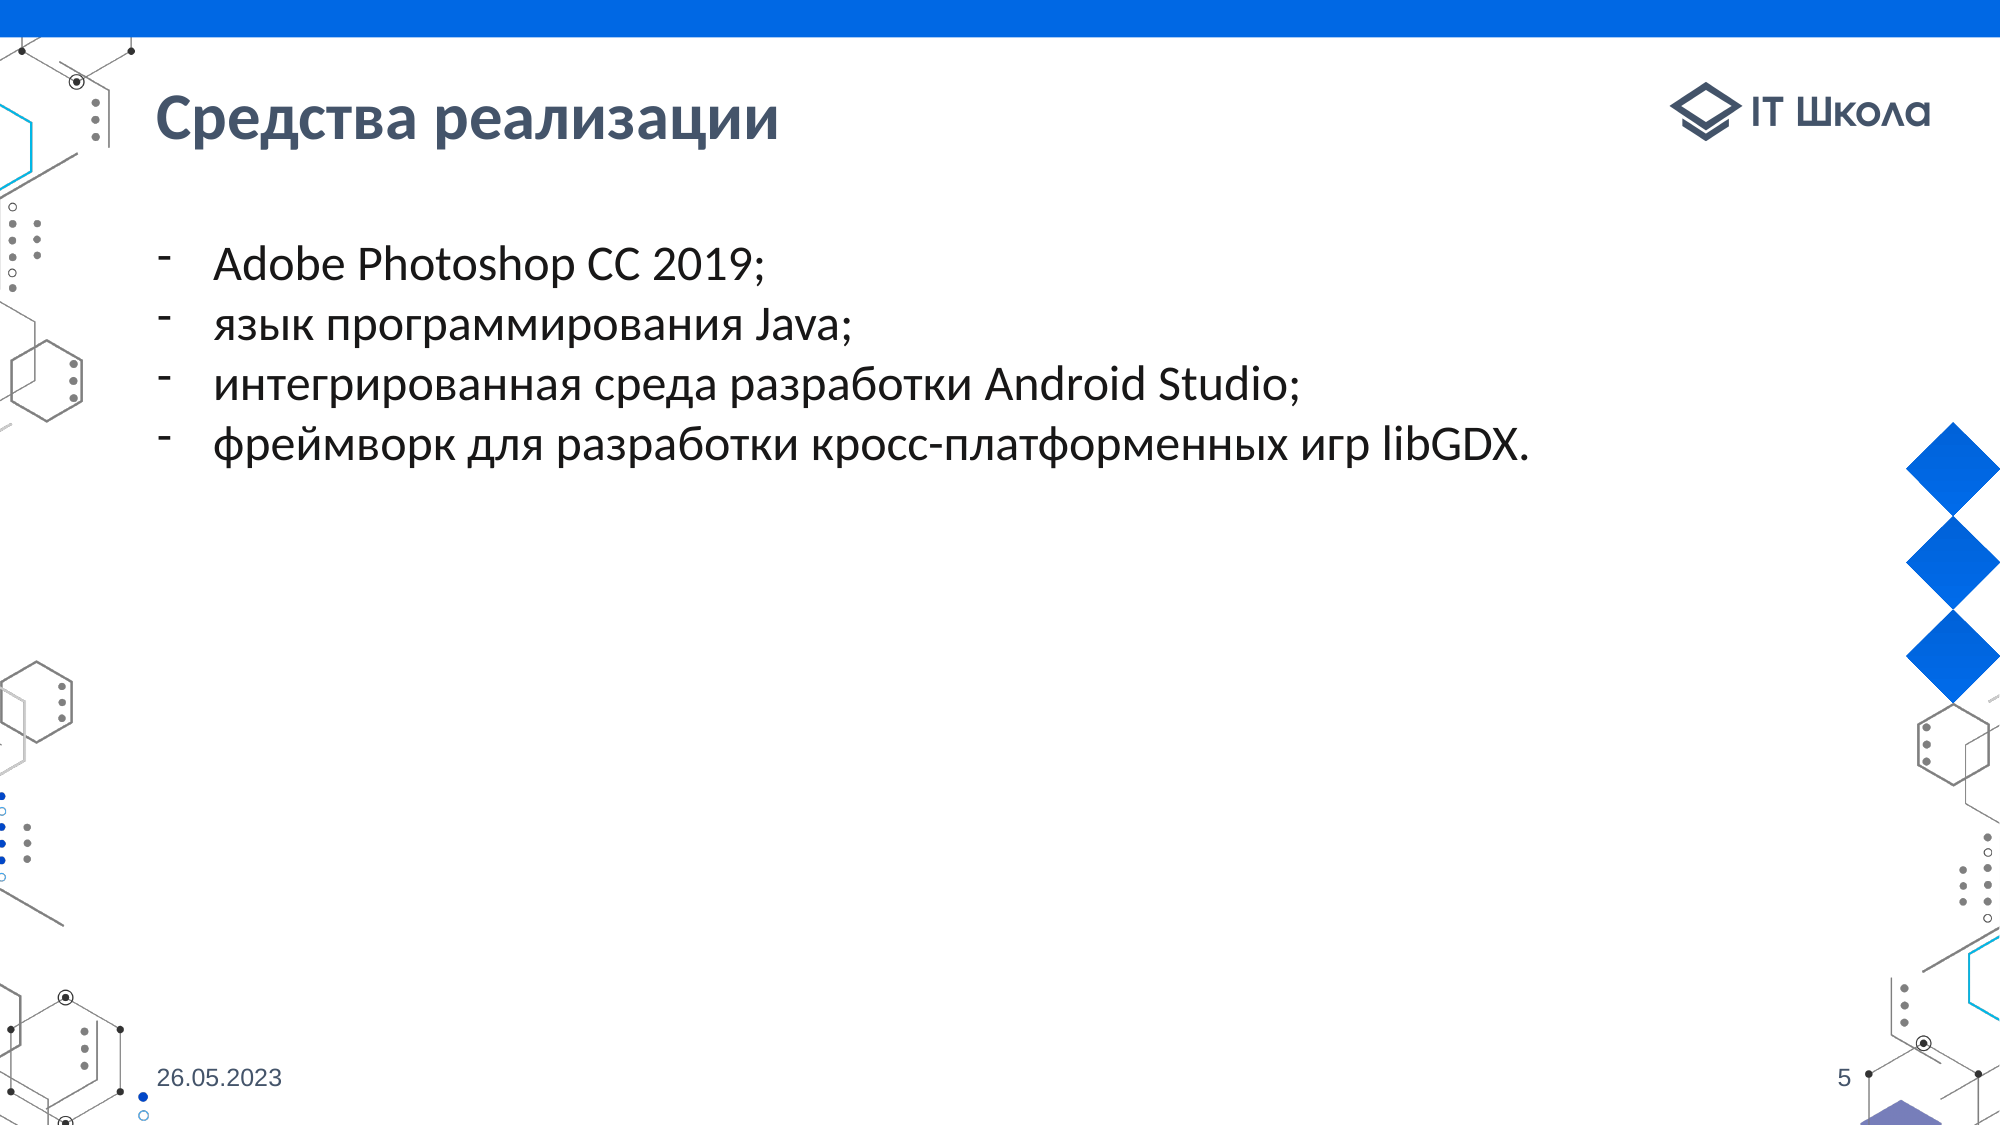

# Средства реализации
Adobe Photoshop CC 2019;
язык программирования Java;
интегрированная среда разработки Android Studio;
фреймворк для разработки кросс-платформенных игр libGDX.

26.05.2023
5